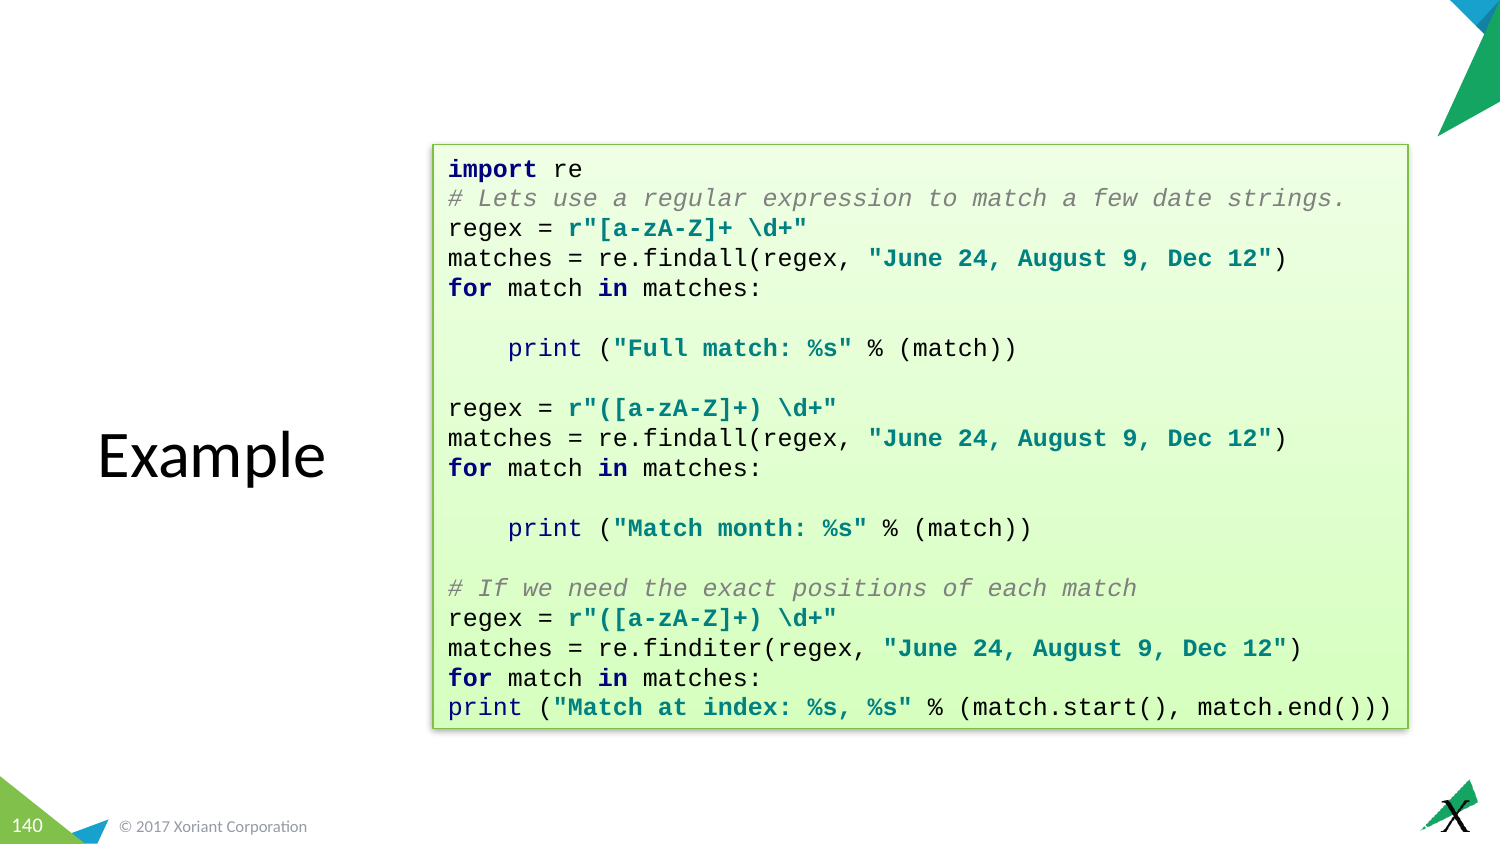

import re
# Lets use a regular expression to match a few date strings.
regex = r"[a-zA-Z]+ \d+"
matches = re.findall(regex, "June 24, August 9, Dec 12")
for match in matches:
    print ("Full match: %s" % (match))
regex = r"([a-zA-Z]+) \d+"
matches = re.findall(regex, "June 24, August 9, Dec 12")
for match in matches:
    print ("Match month: %s" % (match))
# If we need the exact positions of each match
regex = r"([a-zA-Z]+) \d+"
matches = re.finditer(regex, "June 24, August 9, Dec 12")
for match in matches:
print ("Match at index: %s, %s" % (match.start(), match.end()))
Example